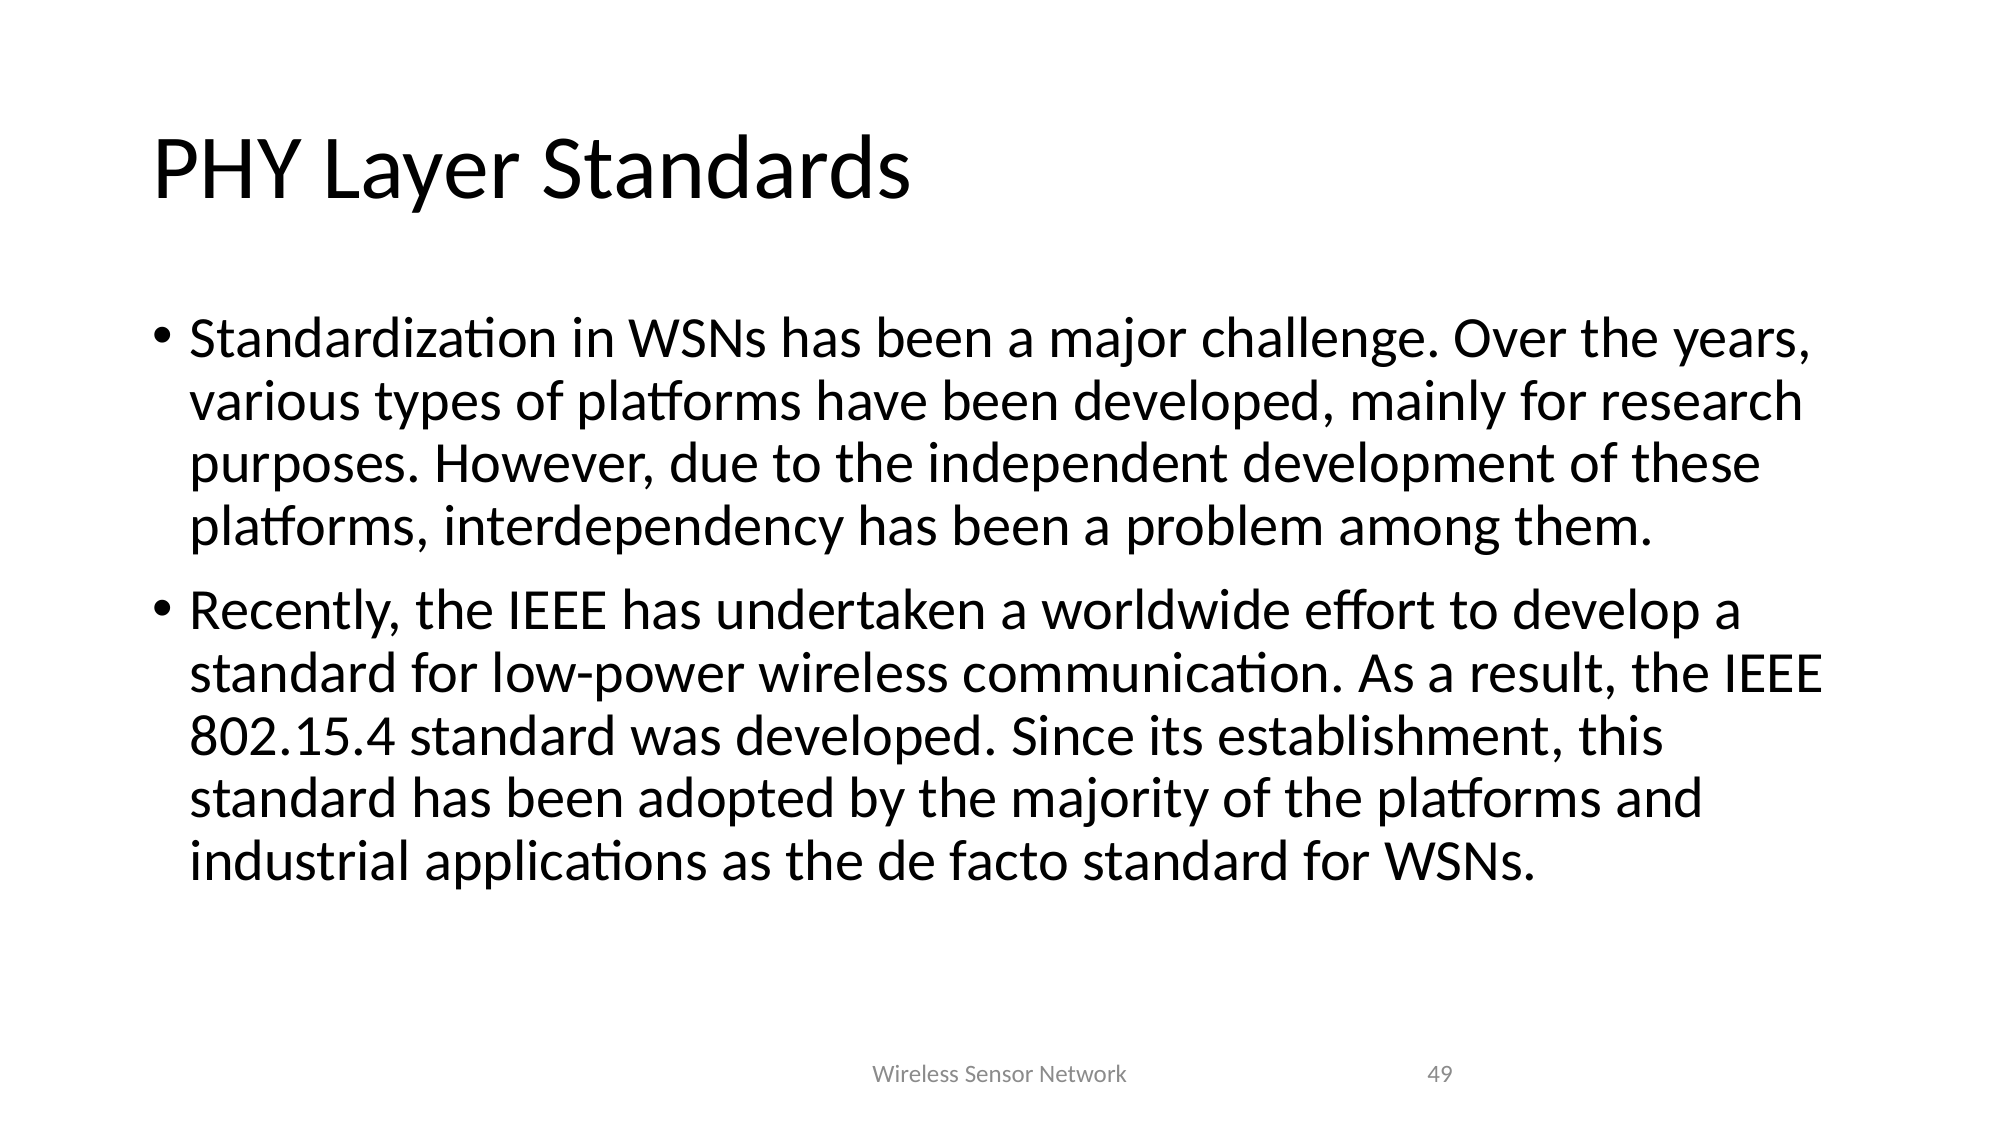

# PHY Layer Standards
Standardization in WSNs has been a major challenge. Over the years, various types of platforms have been developed, mainly for research purposes. However, due to the independent development of these platforms, interdependency has been a problem among them.
Recently, the IEEE has undertaken a worldwide effort to develop a standard for low-power wireless communication. As a result, the IEEE 802.15.4 standard was developed. Since its establishment, this standard has been adopted by the majority of the platforms and industrial applications as the de facto standard for WSNs.
Wireless Sensor Network
49